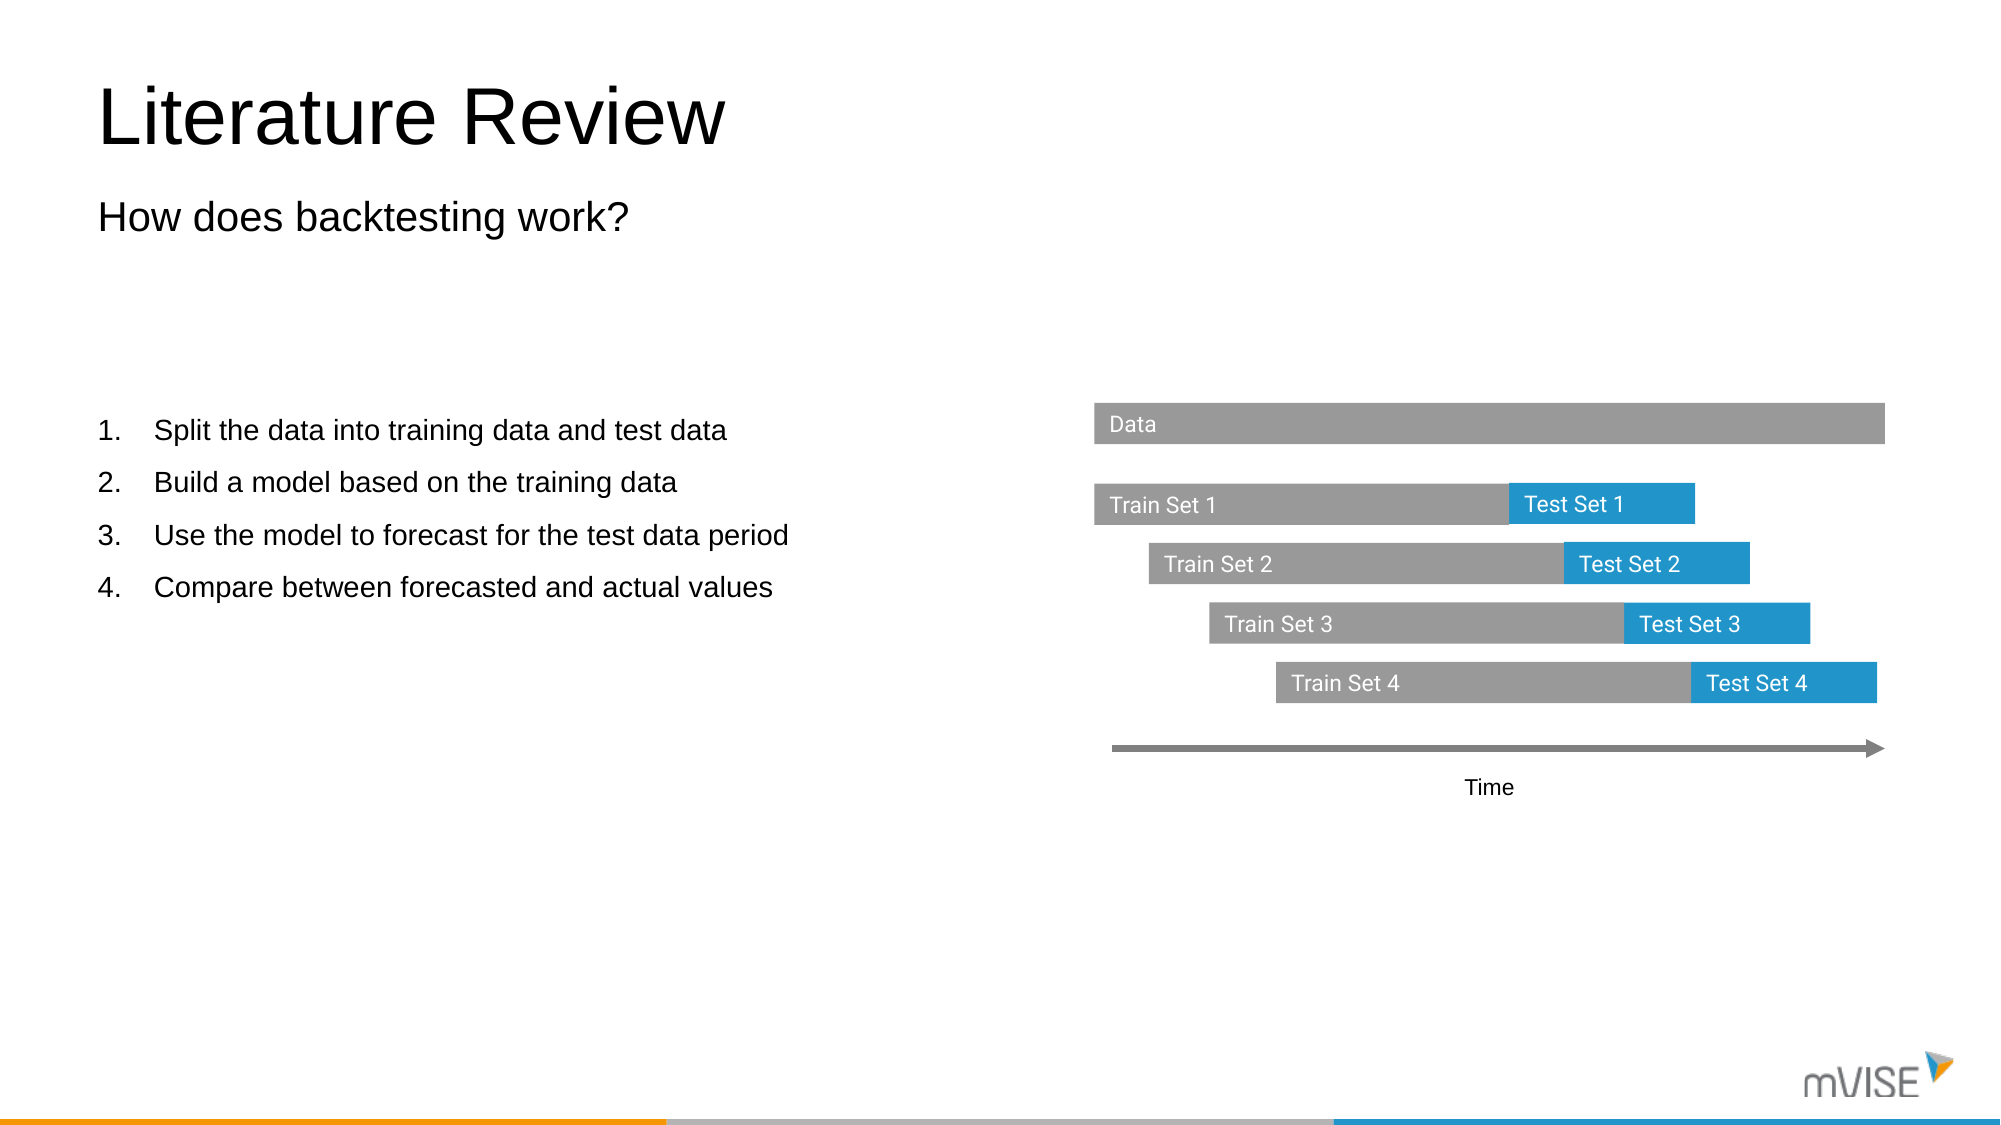

# Literature Review
How does backtesting work?

Split the data into training data and test data
Build a model based on the training data
Use the model to forecast for the test data period
Compare between forecasted and actual values
Data
Test Set 1
Train Set 1
Test Set 2
Train Set 2
Train Set 3
Test Set 3
Train Set 4
Test Set 4
Time